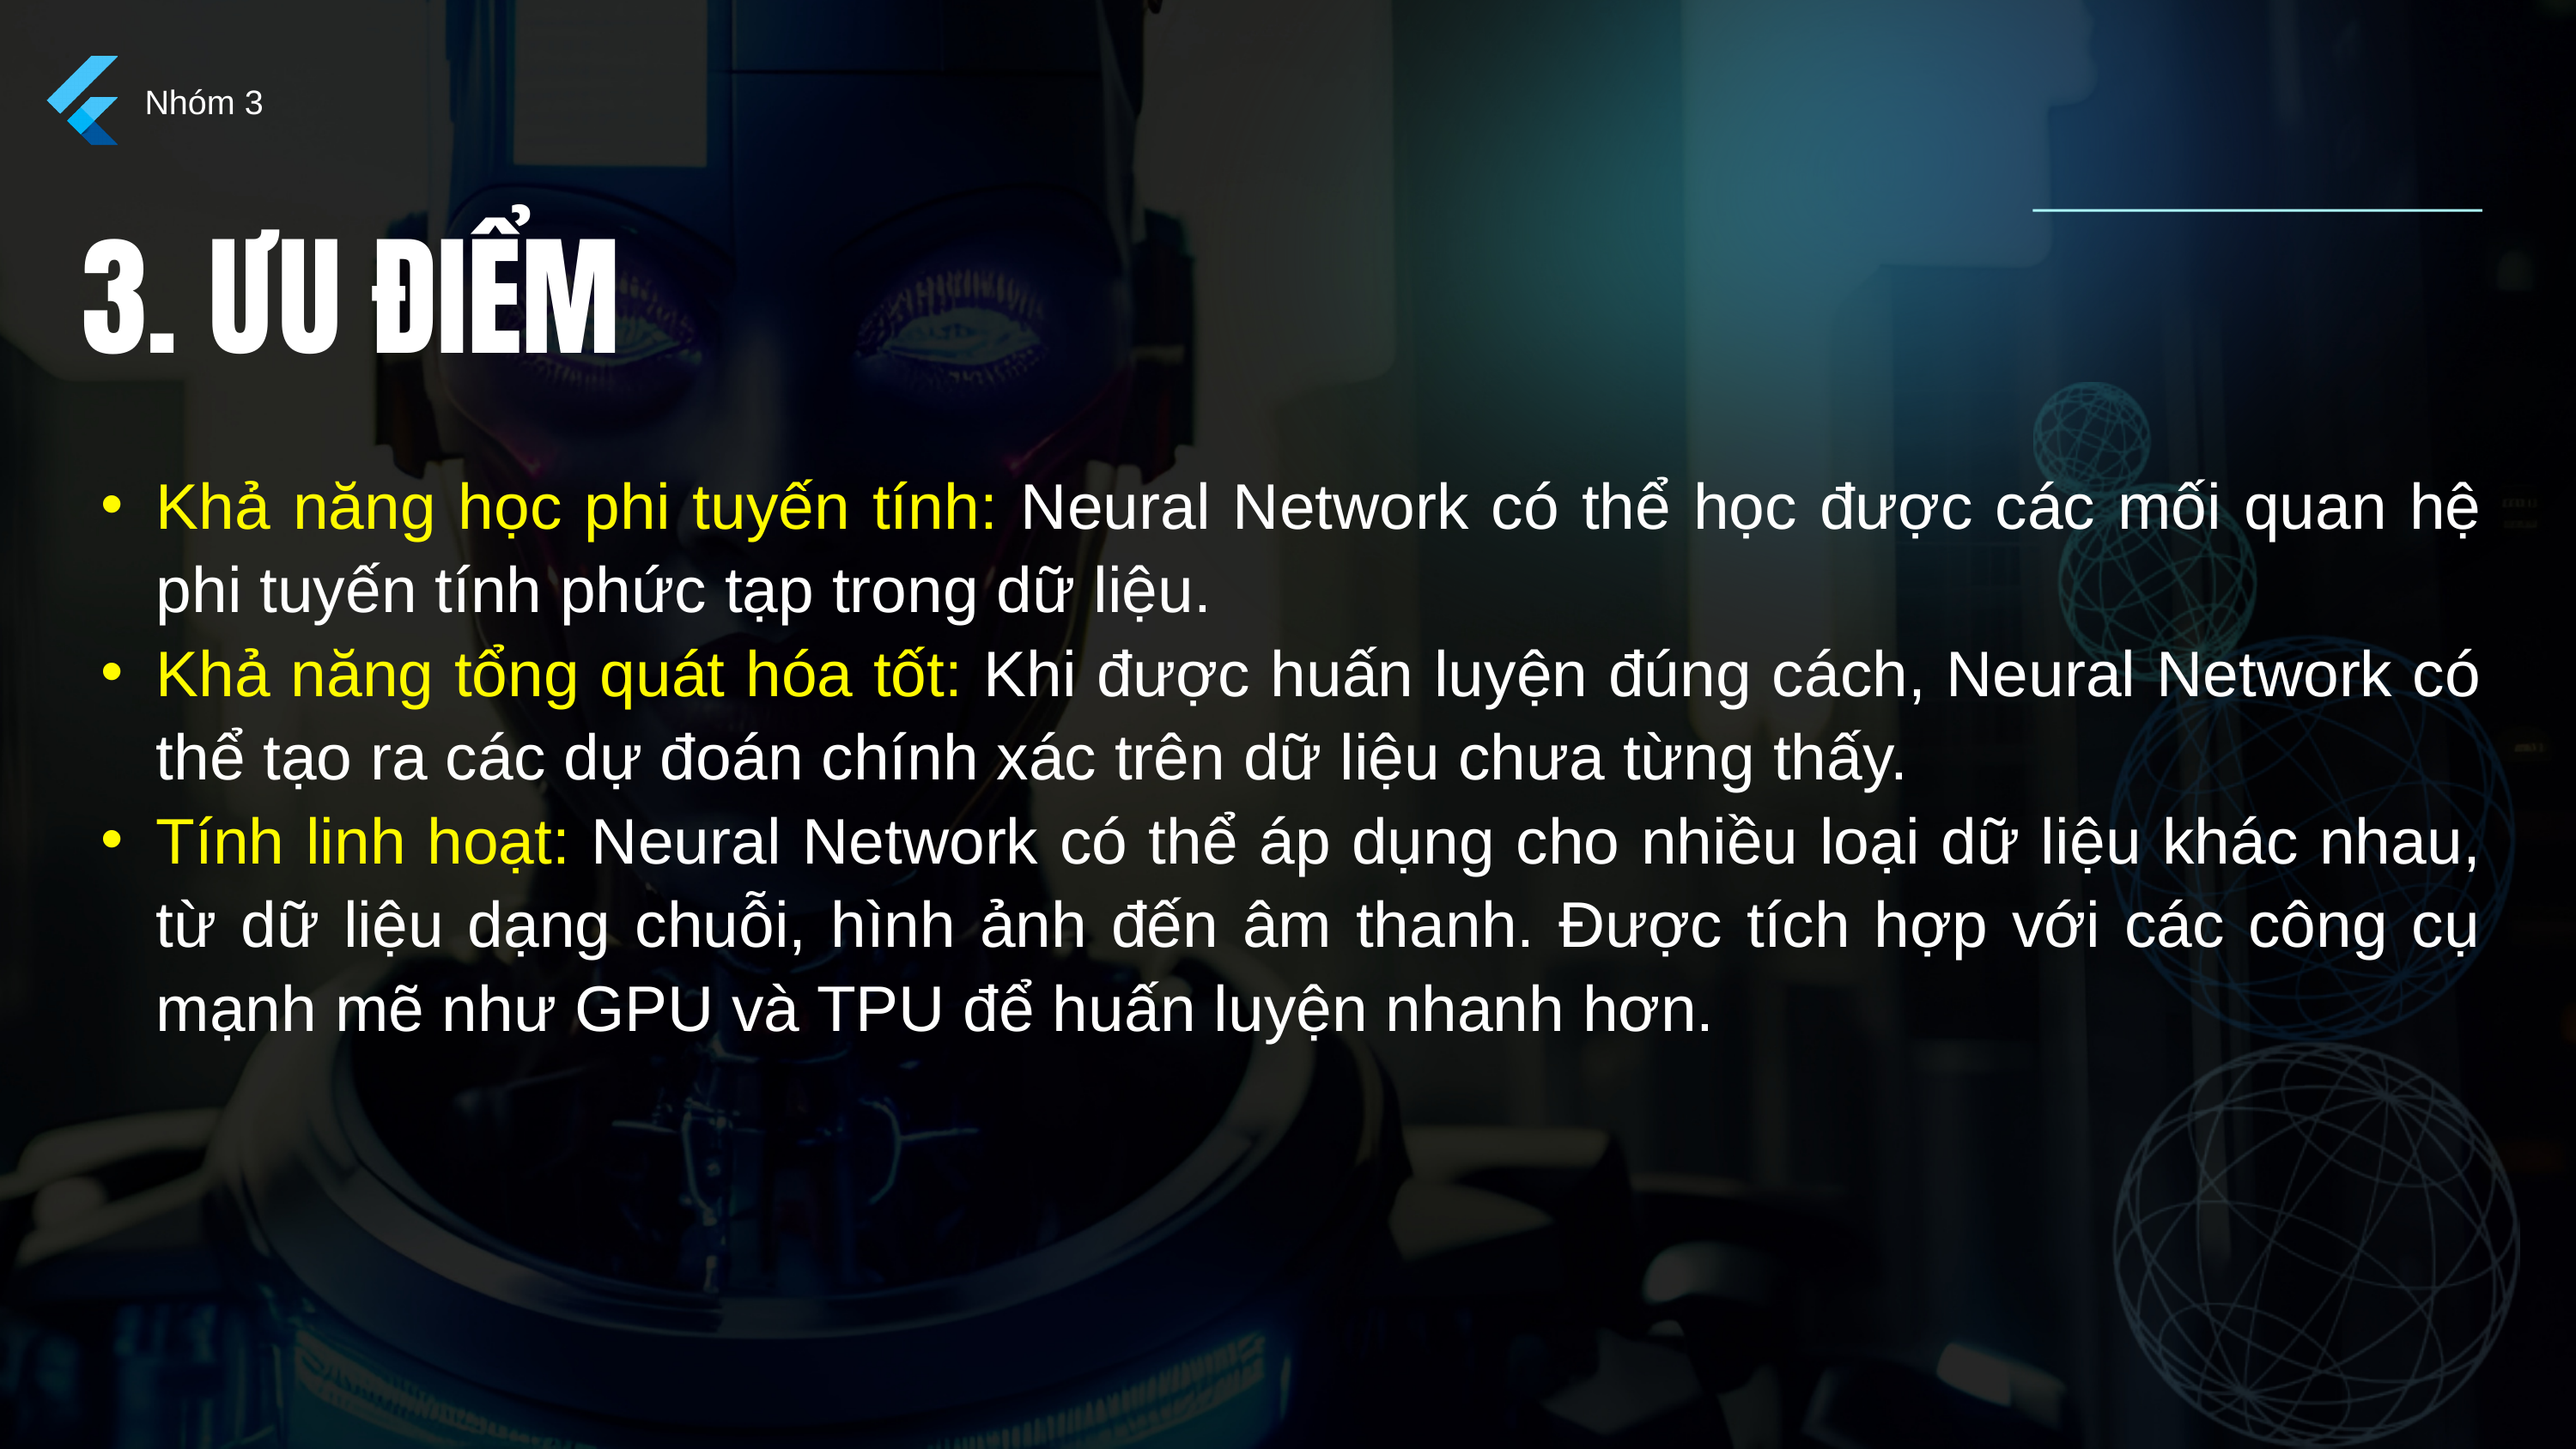

Nhóm 3

3. ƯU ĐIỂM

Khả năng học phi tuyến tính: Neural Network có thể học được các mối quan hệ phi tuyến tính phức tạp trong dữ liệu.
Khả năng tổng quát hóa tốt: Khi được huấn luyện đúng cách, Neural Network có thể tạo ra các dự đoán chính xác trên dữ liệu chưa từng thấy.
Tính linh hoạt: Neural Network có thể áp dụng cho nhiều loại dữ liệu khác nhau, từ dữ liệu dạng chuỗi, hình ảnh đến âm thanh. Được tích hợp với các công cụ mạnh mẽ như GPU và TPU để huấn luyện nhanh hơn.